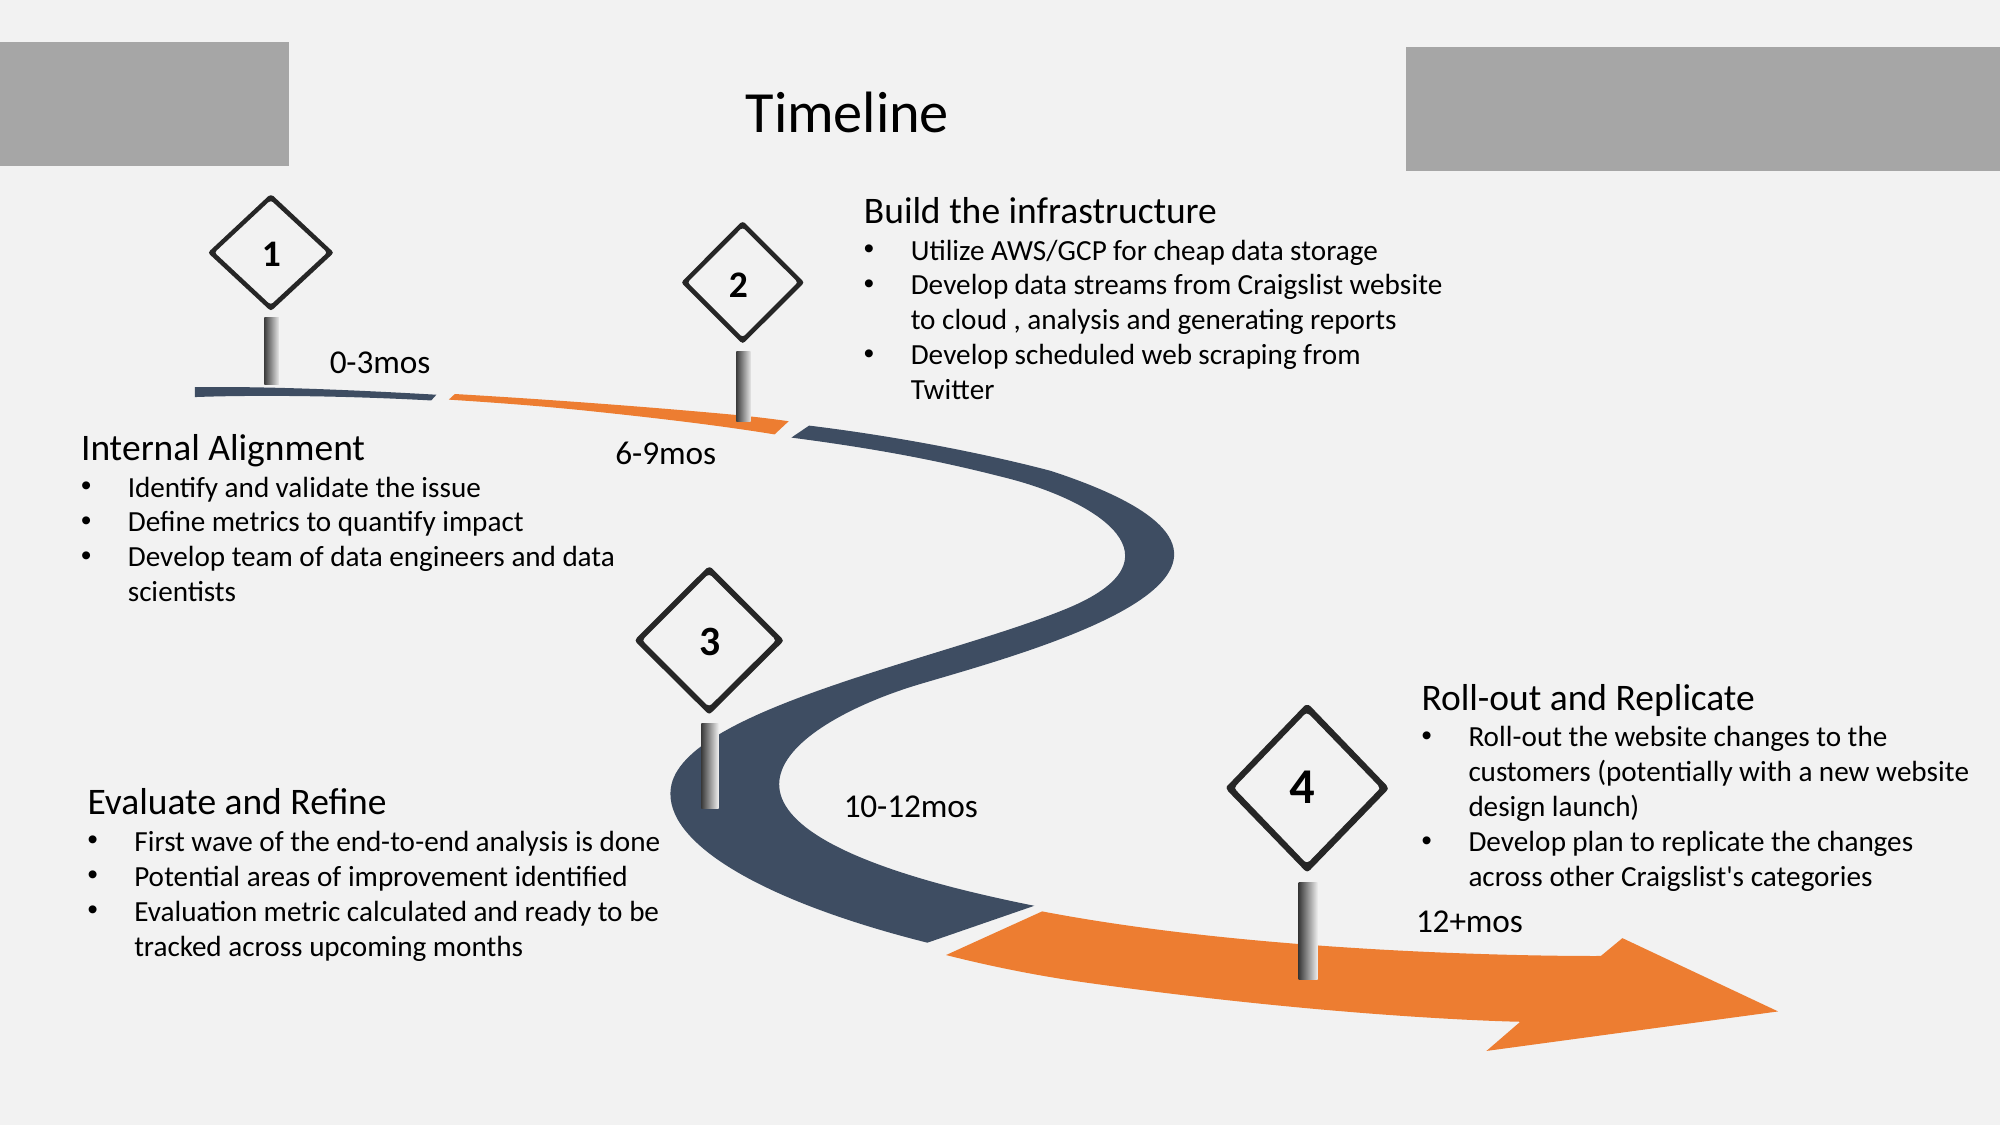

Timeline

Build the infrastructure
Utilize AWS/GCP for cheap data storage
Develop data streams from Craigslist website to cloud , analysis and generating reports
Develop scheduled web scraping from Twitter

1

2
0-3mos

6-9mos
Internal Alignment
Identify and validate the issue
Define metrics to quantify impact
Develop team of data engineers and data scientists

3
Roll-out and Replicate
Roll-out the website changes to the customers (potentially with a new website design launch)
Develop plan to replicate the changes across other Craigslist's categories

4
Evaluate and Refine
First wave of the end-to-end analysis is done
Potential areas of improvement identified
Evaluation metric calculated and ready to be tracked across upcoming months
10-12mos
12+mos